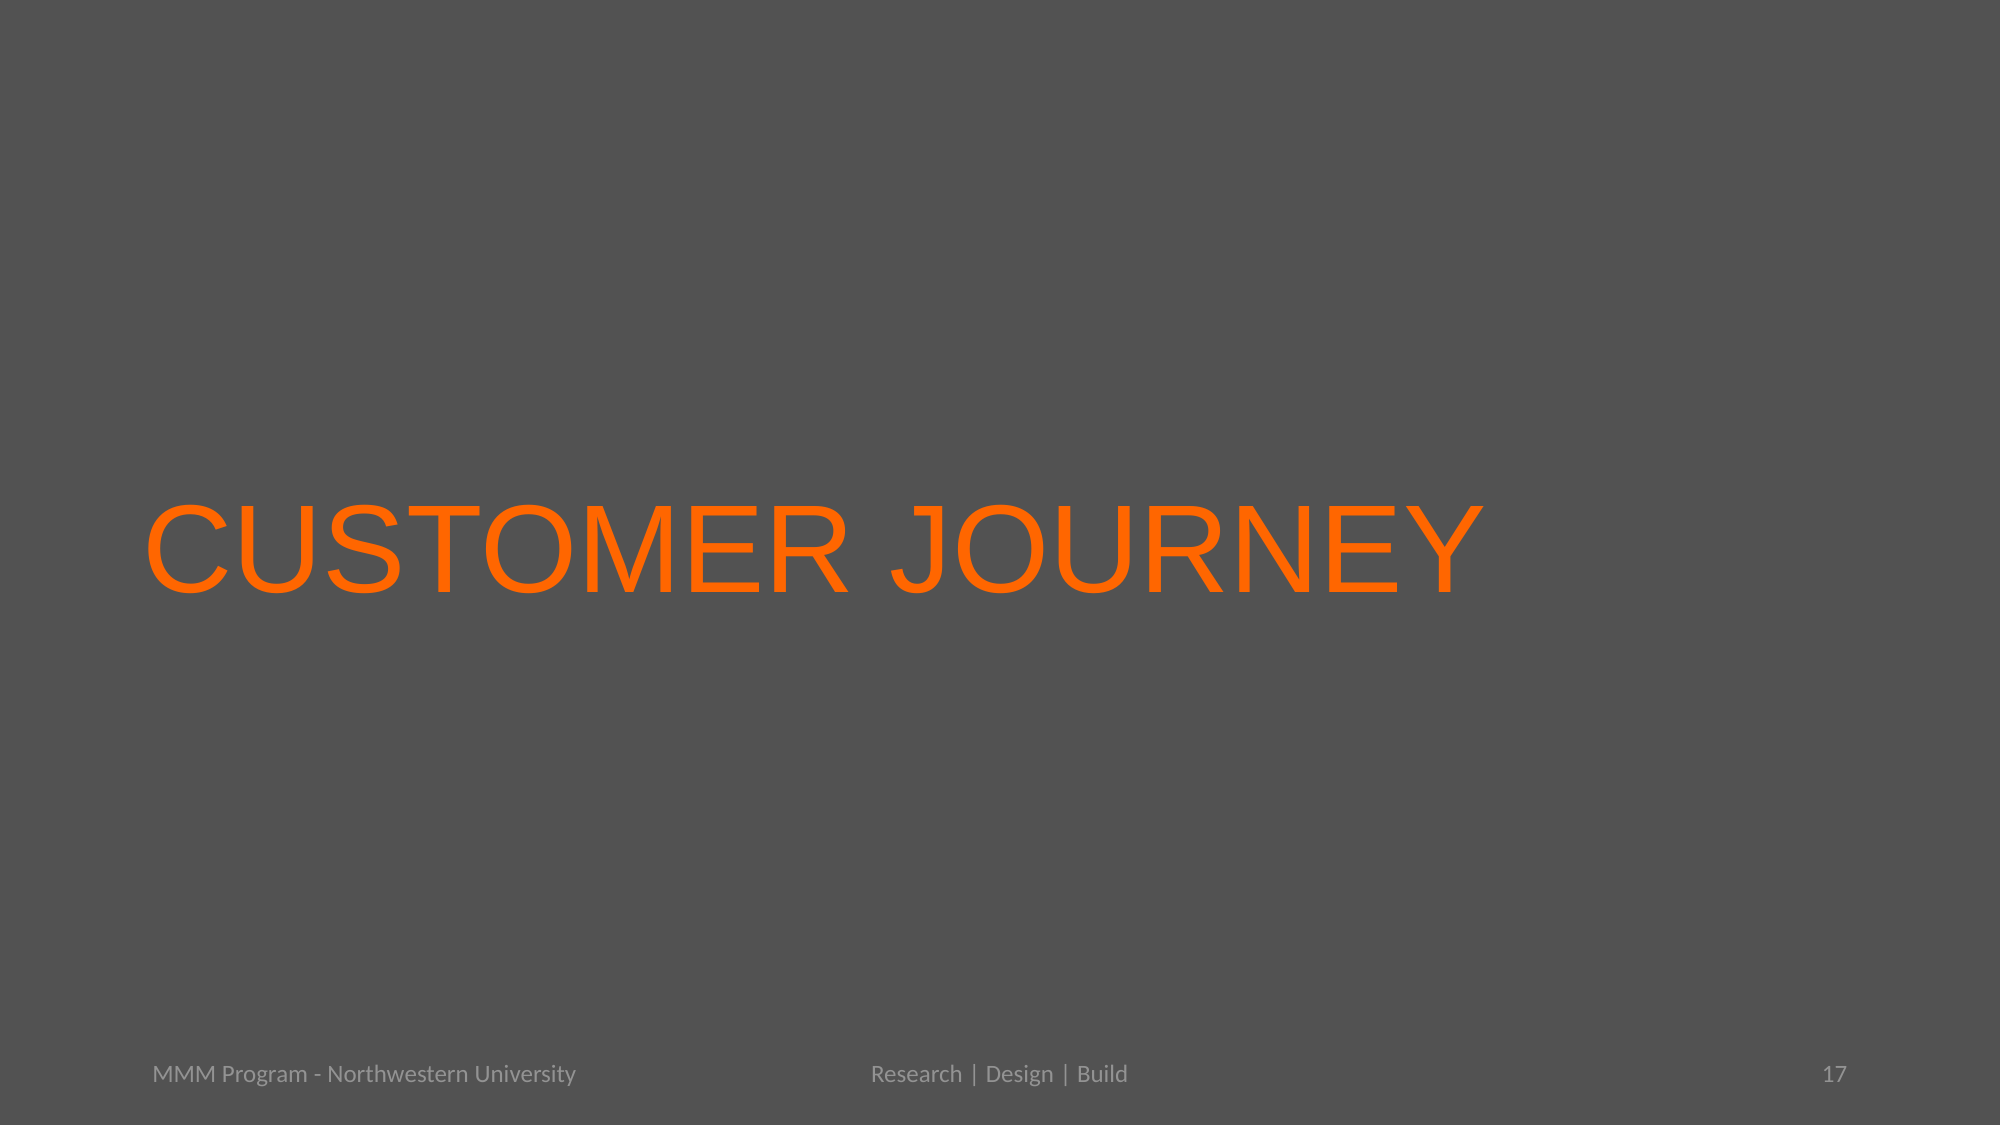

CUSTOMER JOURNEY
MMM Program - Northwestern University
Research | Design | Build
17